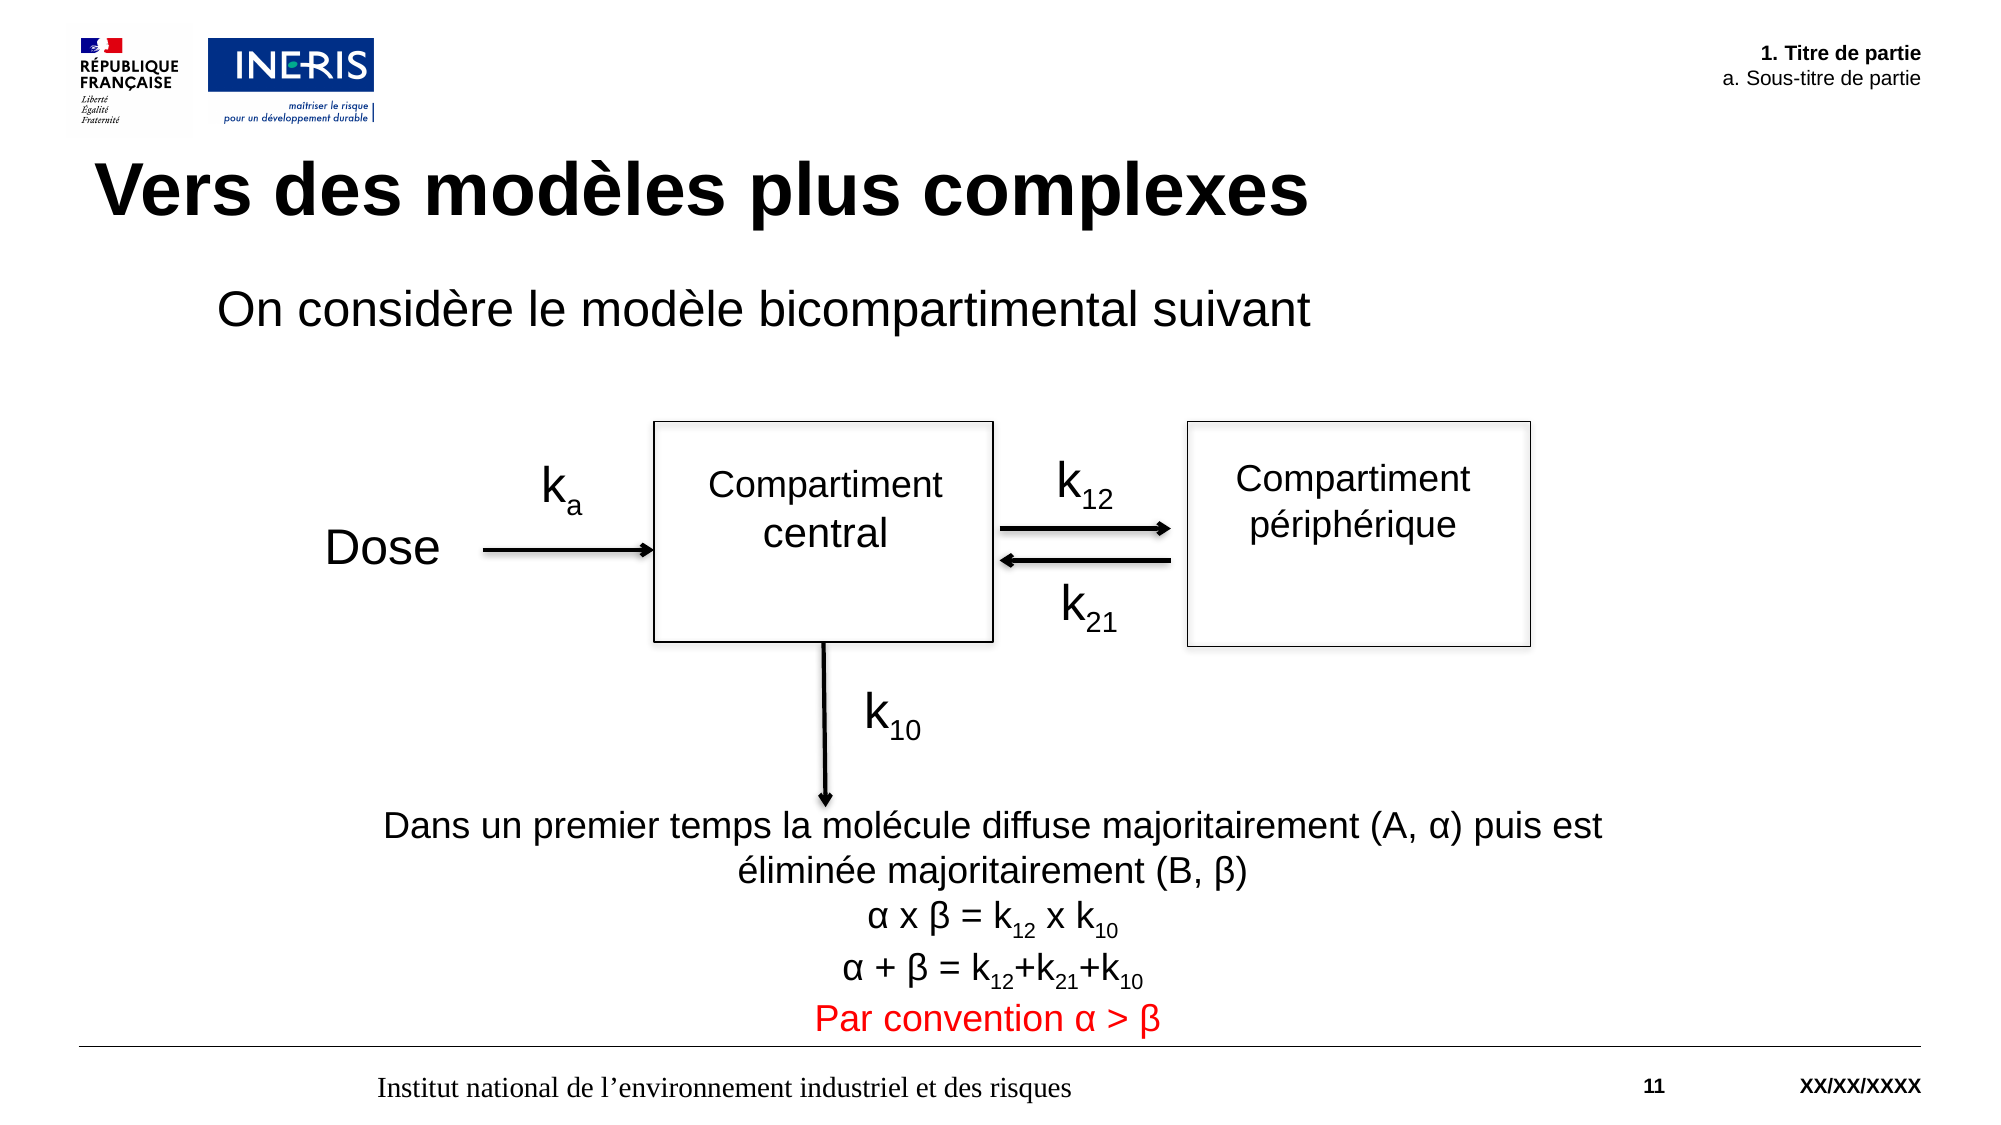

Titre de partie
Sous-titre de partie
# Vers des modèles plus complexes
On considère le modèle bicompartimental suivant

k12
Compartiment périphérique
ka
Compartiment central
Dose
k21
k10
Dans un premier temps la molécule diffuse majoritairement (A, α) puis est éliminée majoritairement (B, β)
α x β = k12 x k10
α + β = k12+k21+k10
Par convention α > β
Institut national de l’environnement industriel et des risques
11
XX/XX/XXXX